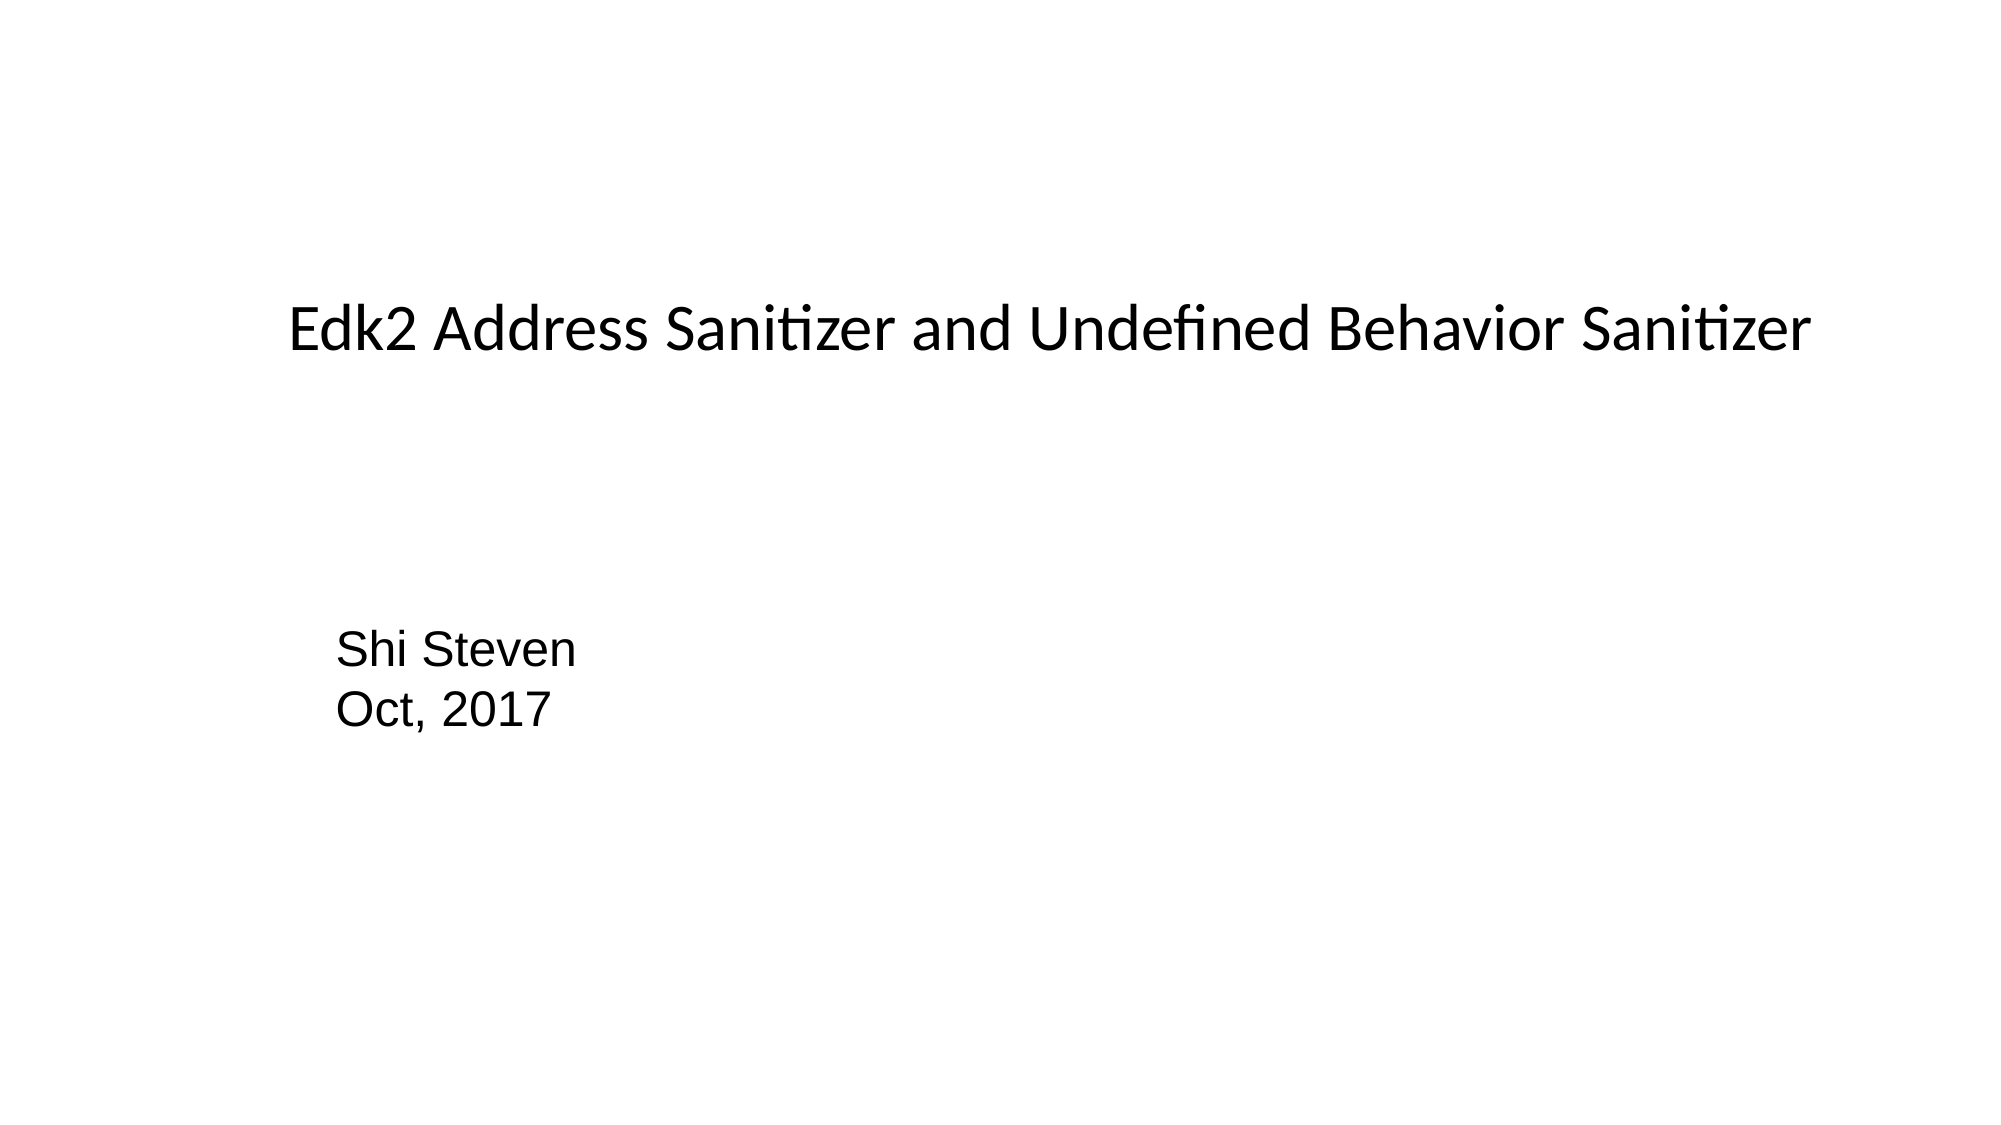

# Edk2 Address Sanitizer and Undefined Behavior Sanitizer
Shi Steven
Oct, 2017